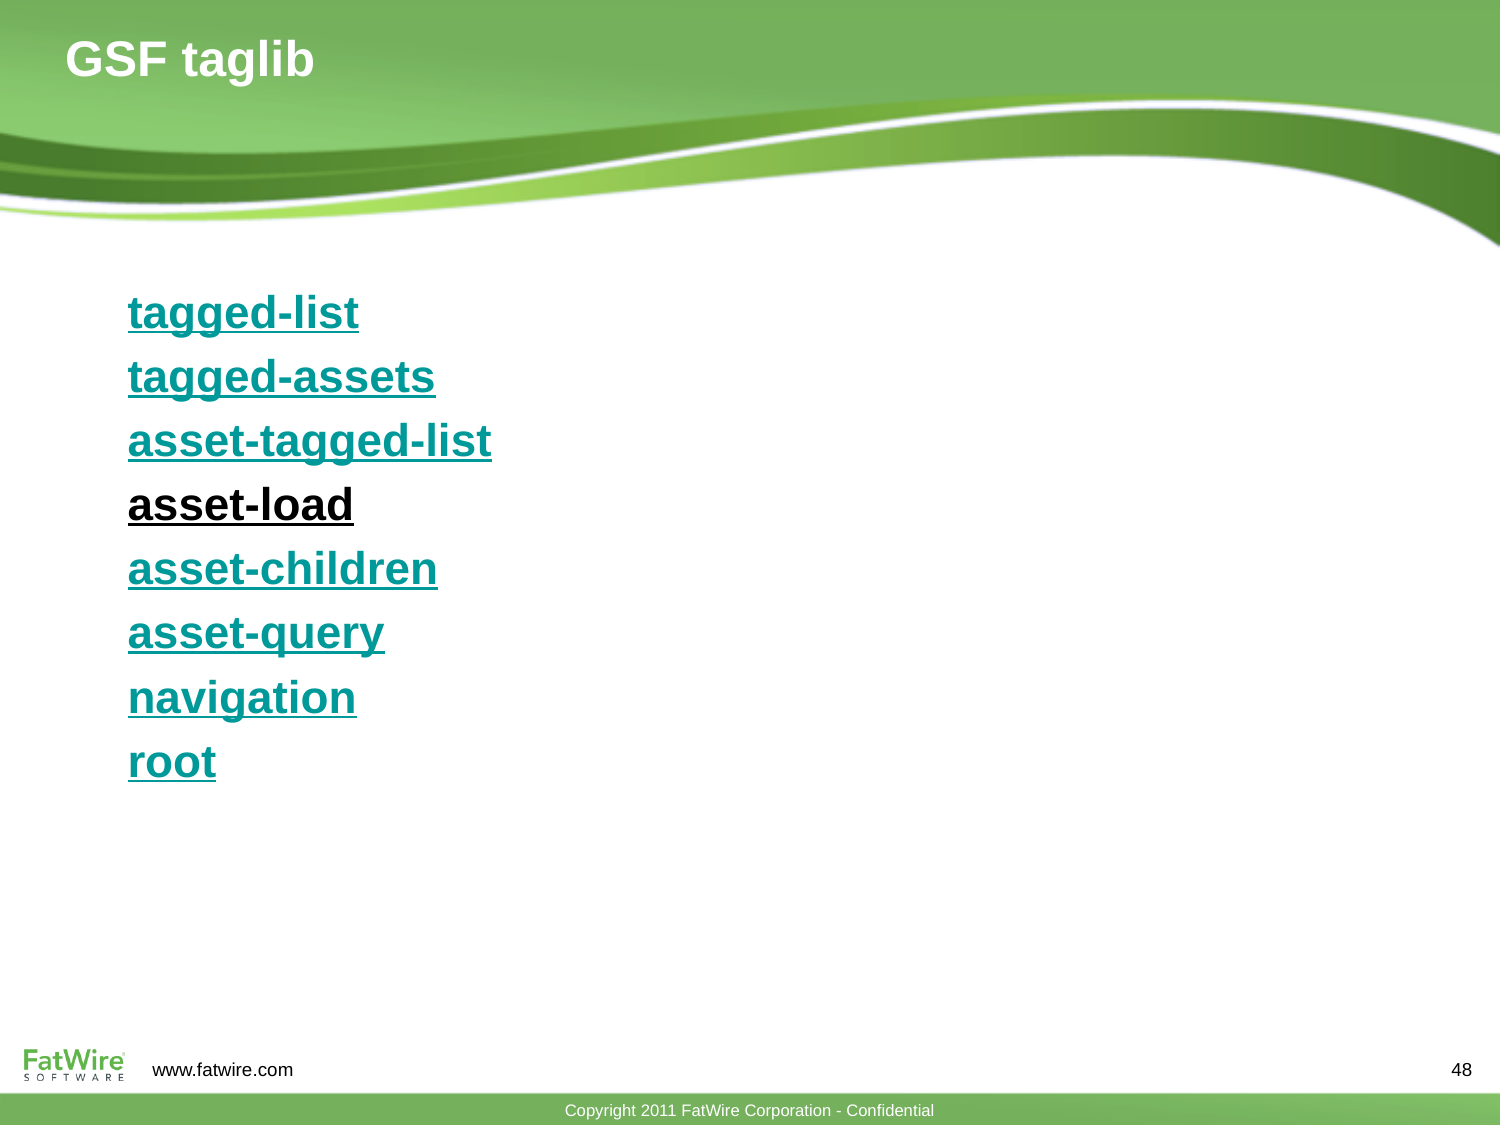

# GSF taglib
tagged-list
tagged-assets
asset-tagged-list
asset-load
asset-children
asset-query
navigation
root
48